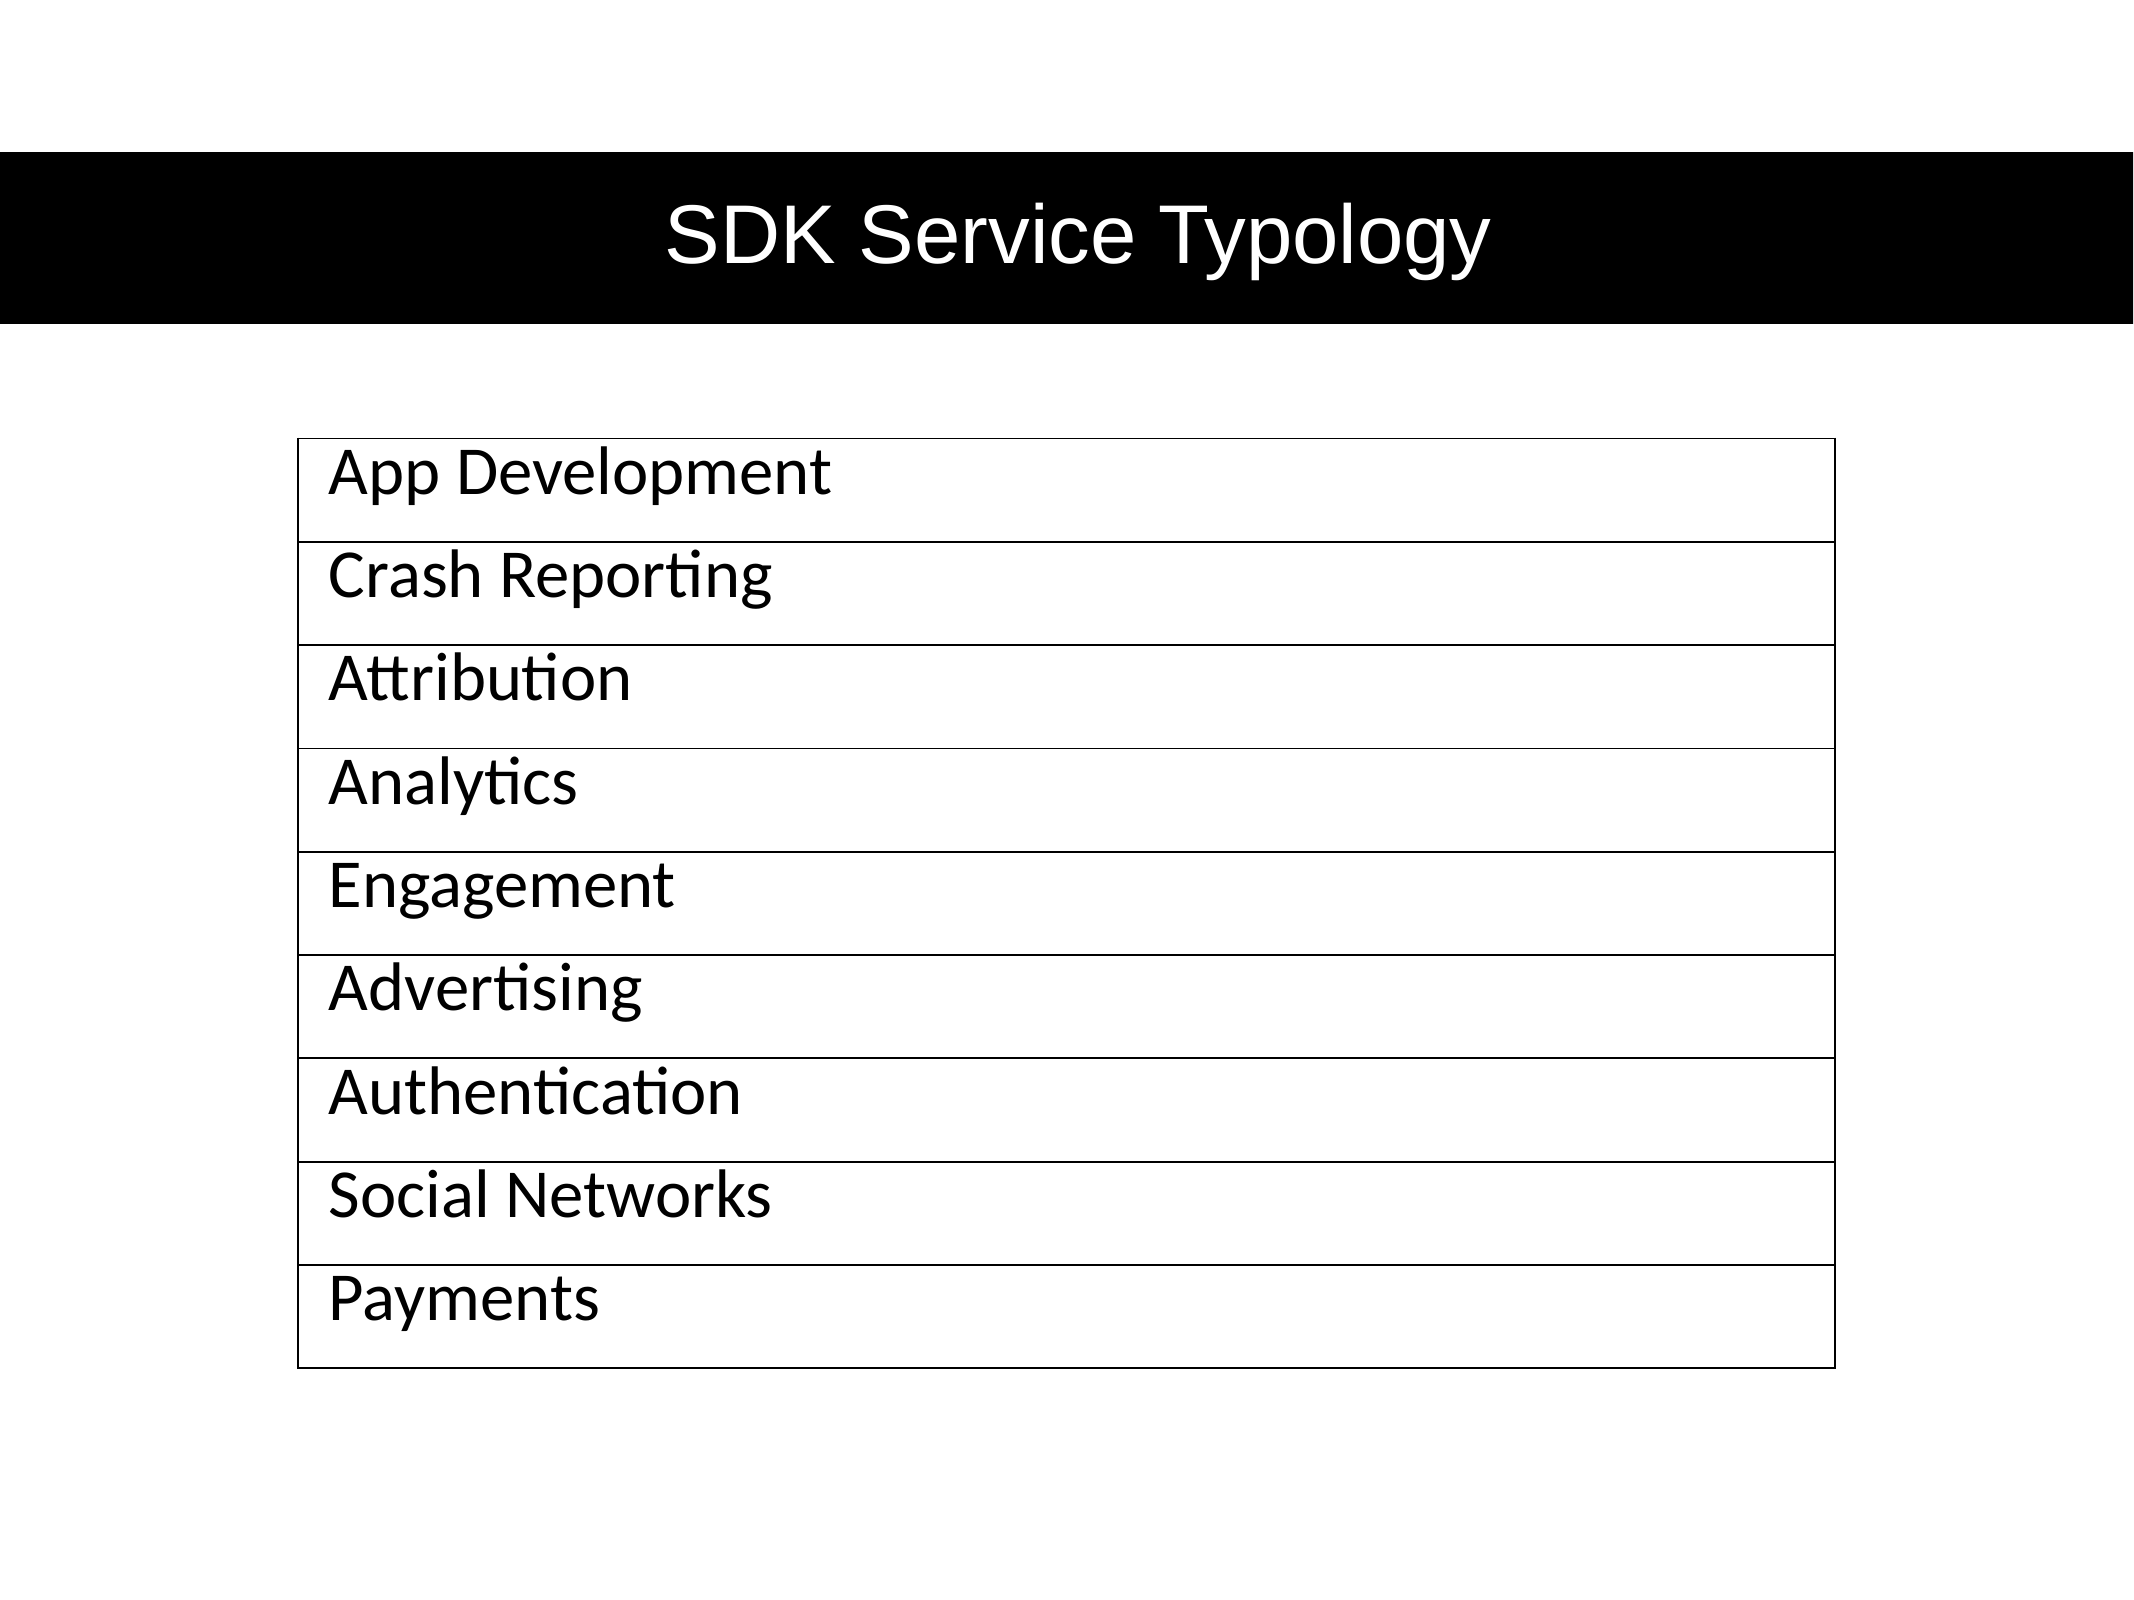

# SDK Service Typology

| App Development |
| --- |
| Crash Reporting |
| Attribution |
| Analytics |
| Engagement |
| Advertising |
| Authentication |
| Social Networks |
| Payments |